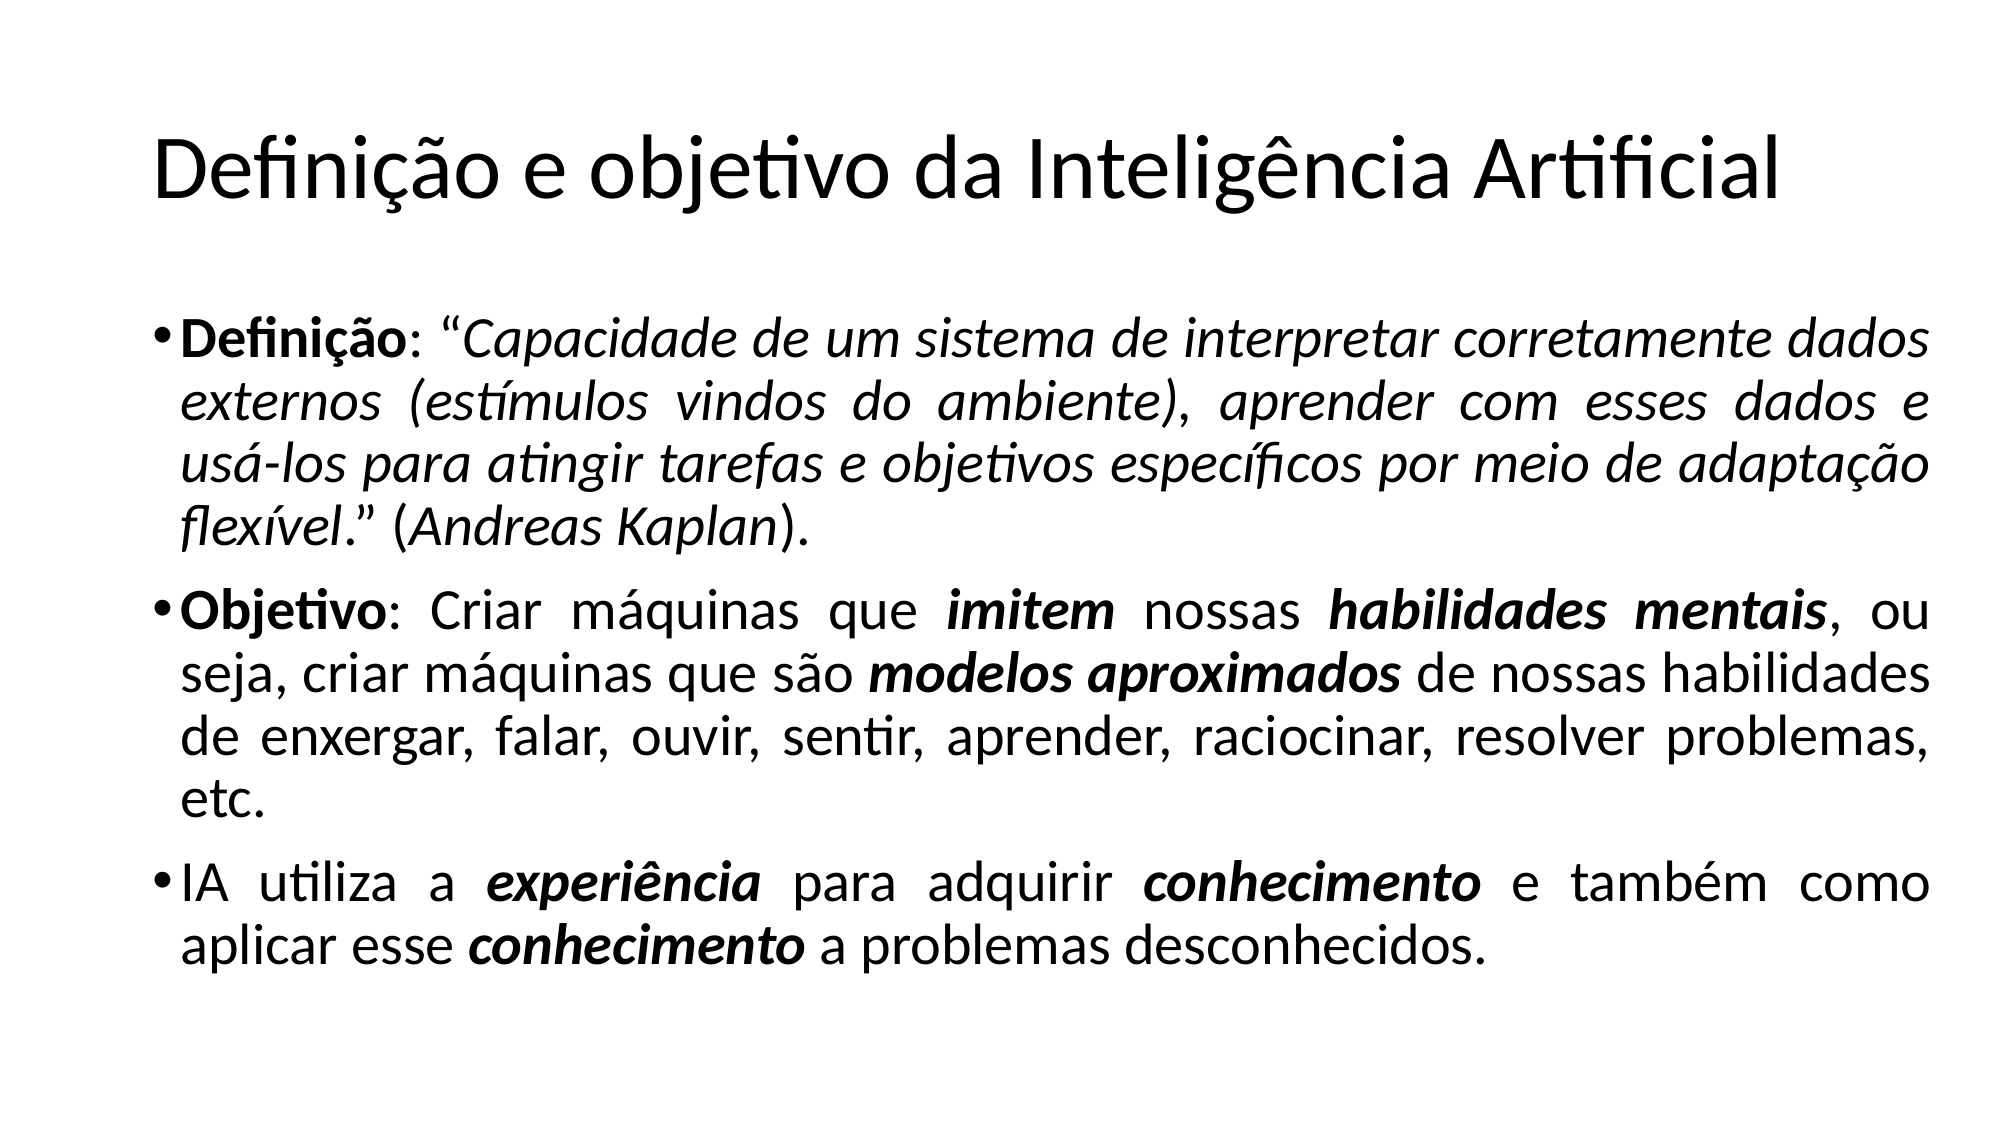

# Definição e objetivo da Inteligência Artificial
Definição: “Capacidade de um sistema de interpretar corretamente dados externos (estímulos vindos do ambiente), aprender com esses dados e usá-los para atingir tarefas e objetivos específicos por meio de adaptação flexível.” (Andreas Kaplan).
Objetivo: Criar máquinas que imitem nossas habilidades mentais, ou seja, criar máquinas que são modelos aproximados de nossas habilidades de enxergar, falar, ouvir, sentir, aprender, raciocinar, resolver problemas, etc.
IA utiliza a experiência para adquirir conhecimento e também como aplicar esse conhecimento a problemas desconhecidos.